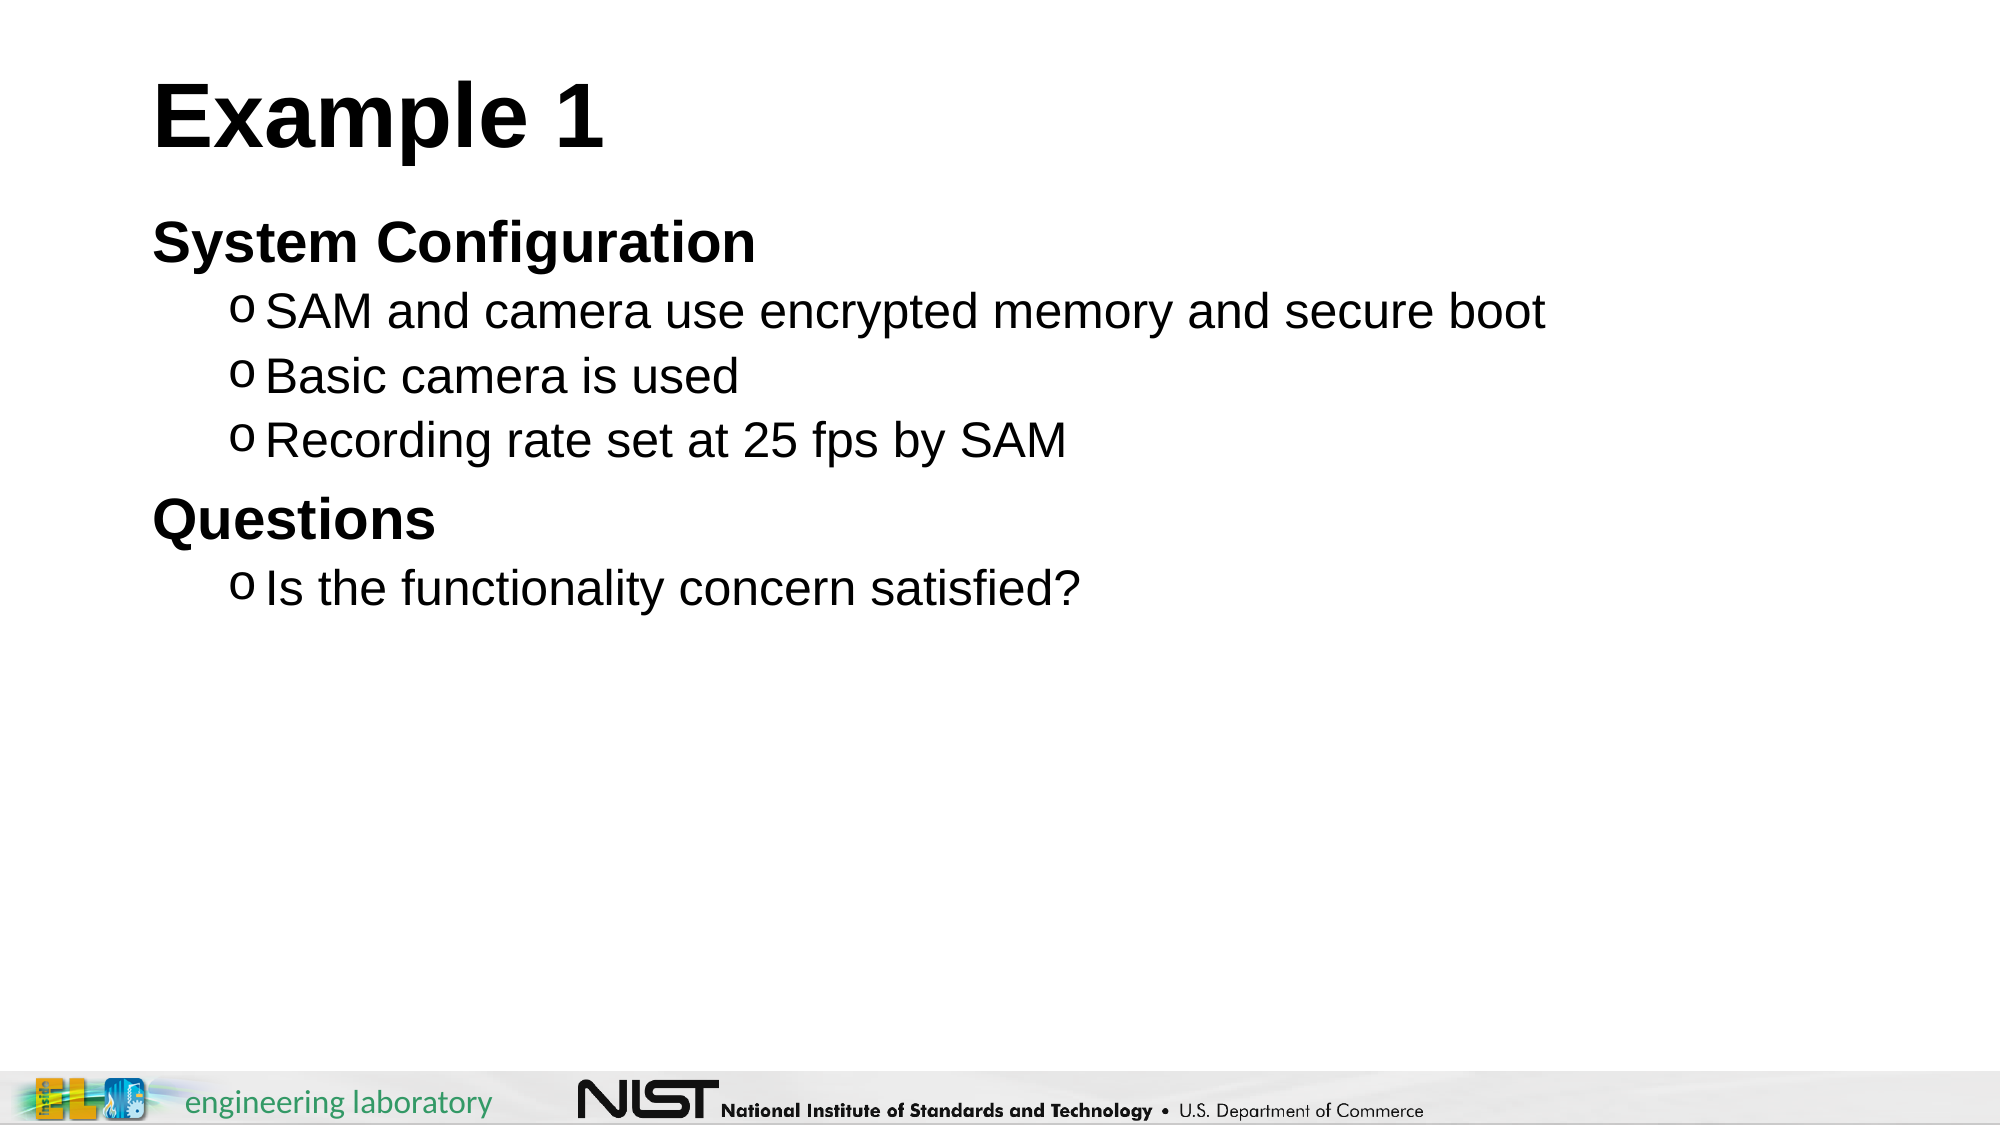

# Example 1
System Configuration
SAM and camera use encrypted memory and secure boot
Basic camera is used
Recording rate set at 25 fps by SAM
Questions
Is the functionality concern satisfied?